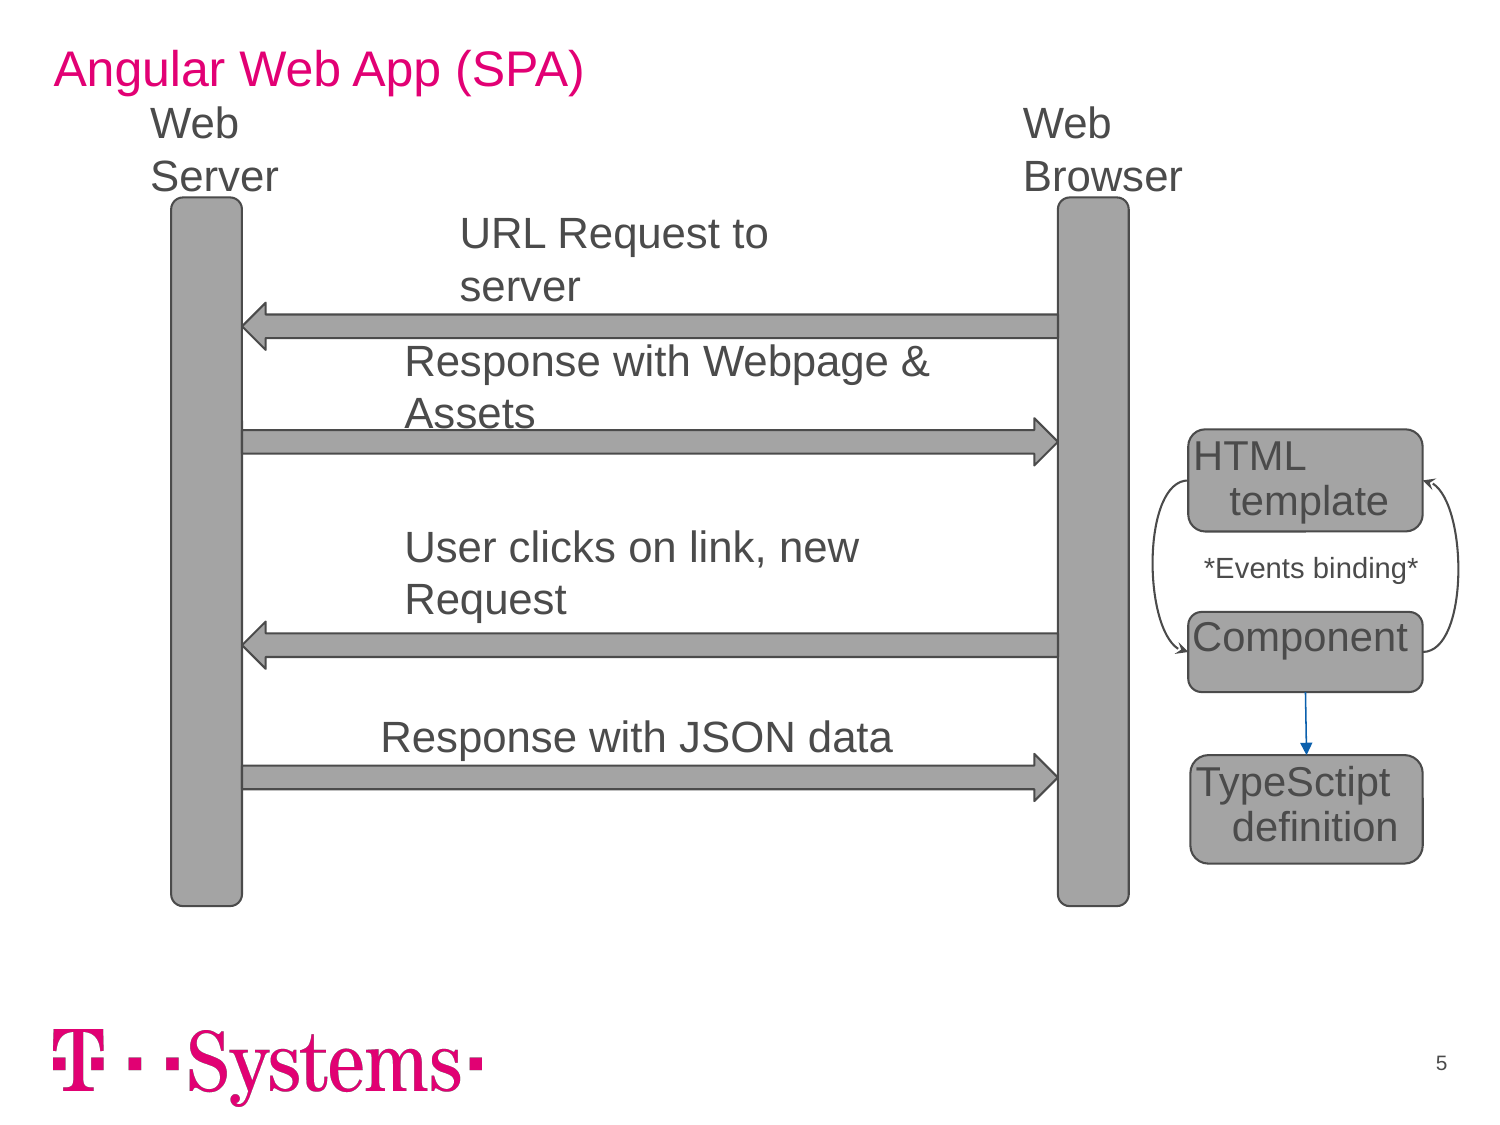

# Angular Web App (SPA)
Web Server
Web Browser

URL Request to server

Response with Webpage & Assets

HTML template
User clicks on link, new Request
*Events binding*
Component

Response with JSON data

TypeSctipt definition
5